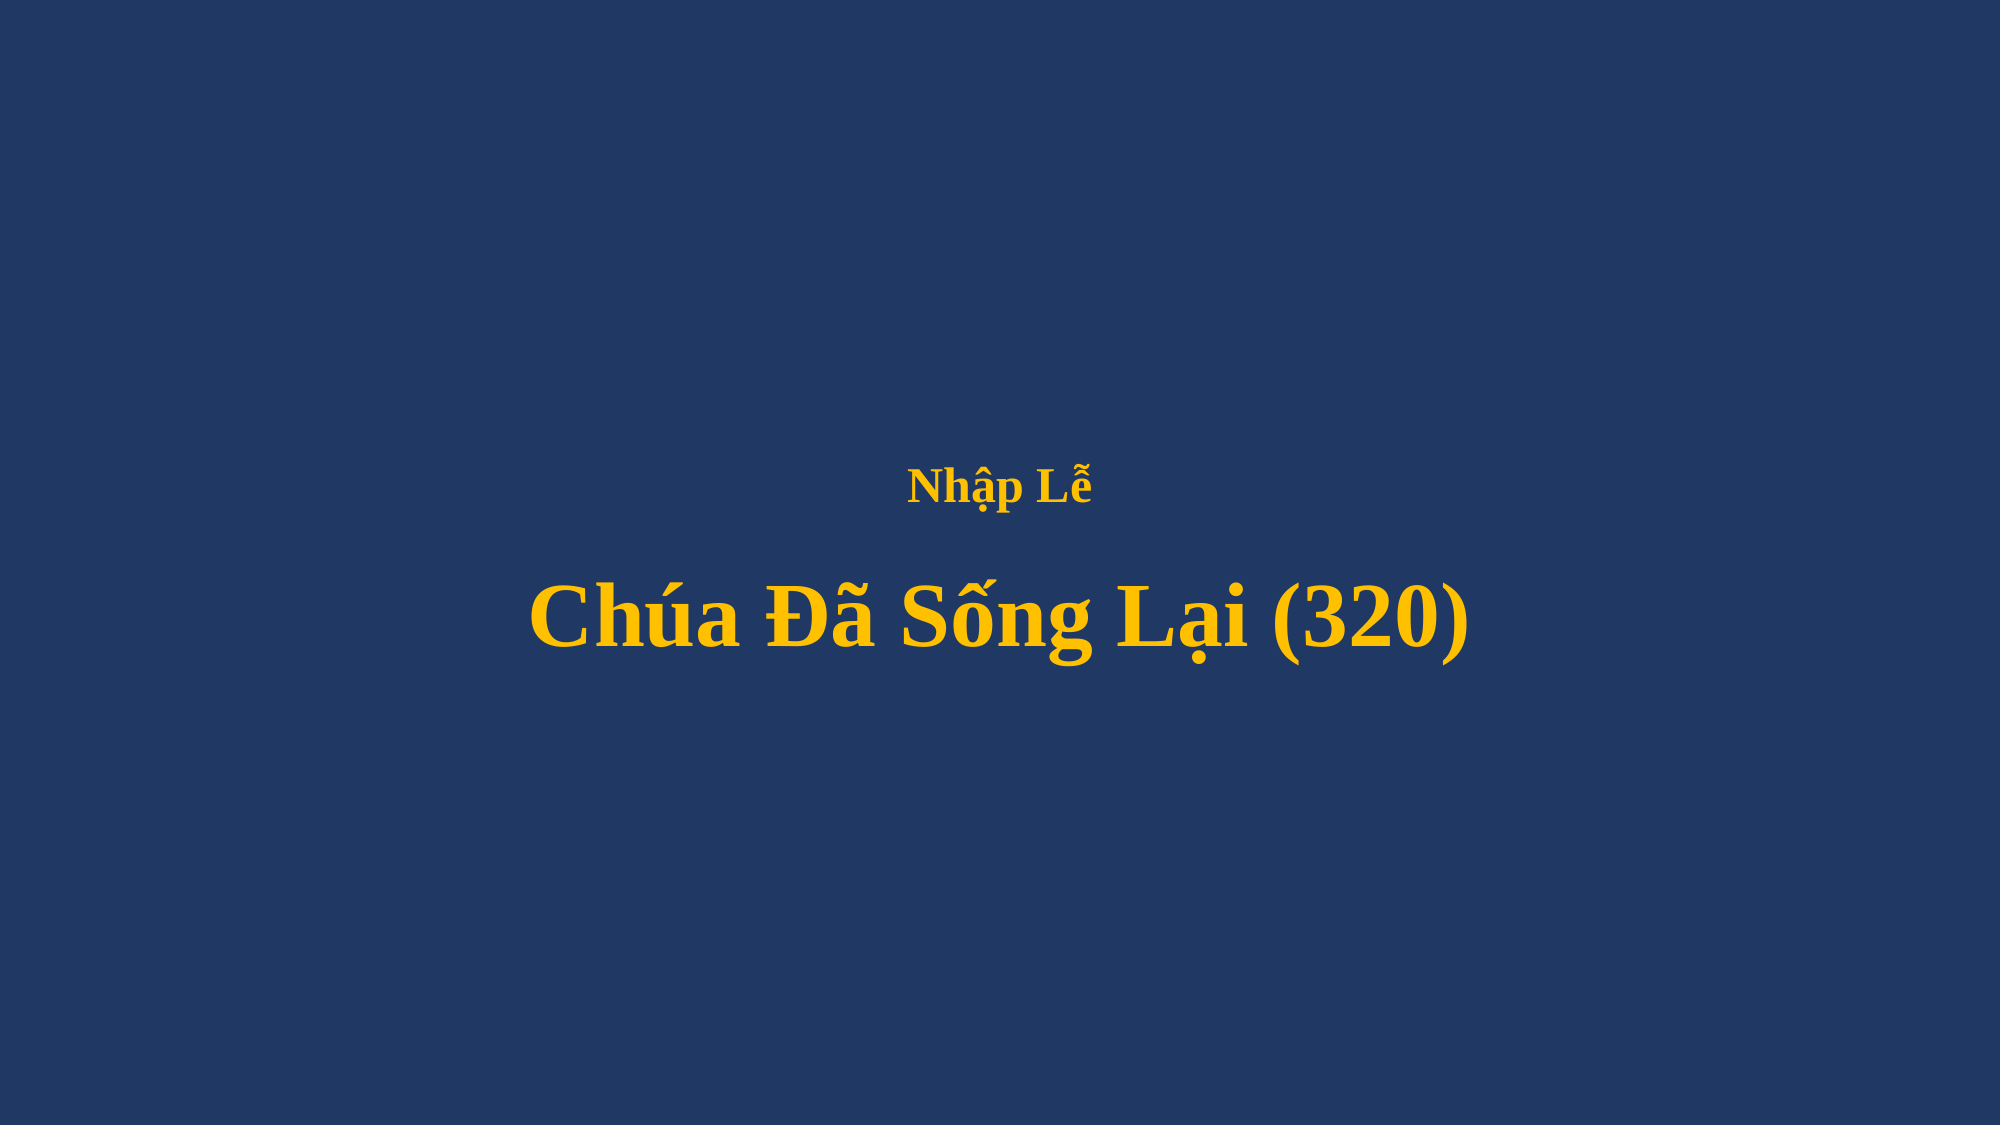

# Nhập Lễ Chúa Đã Sống Lại (320)